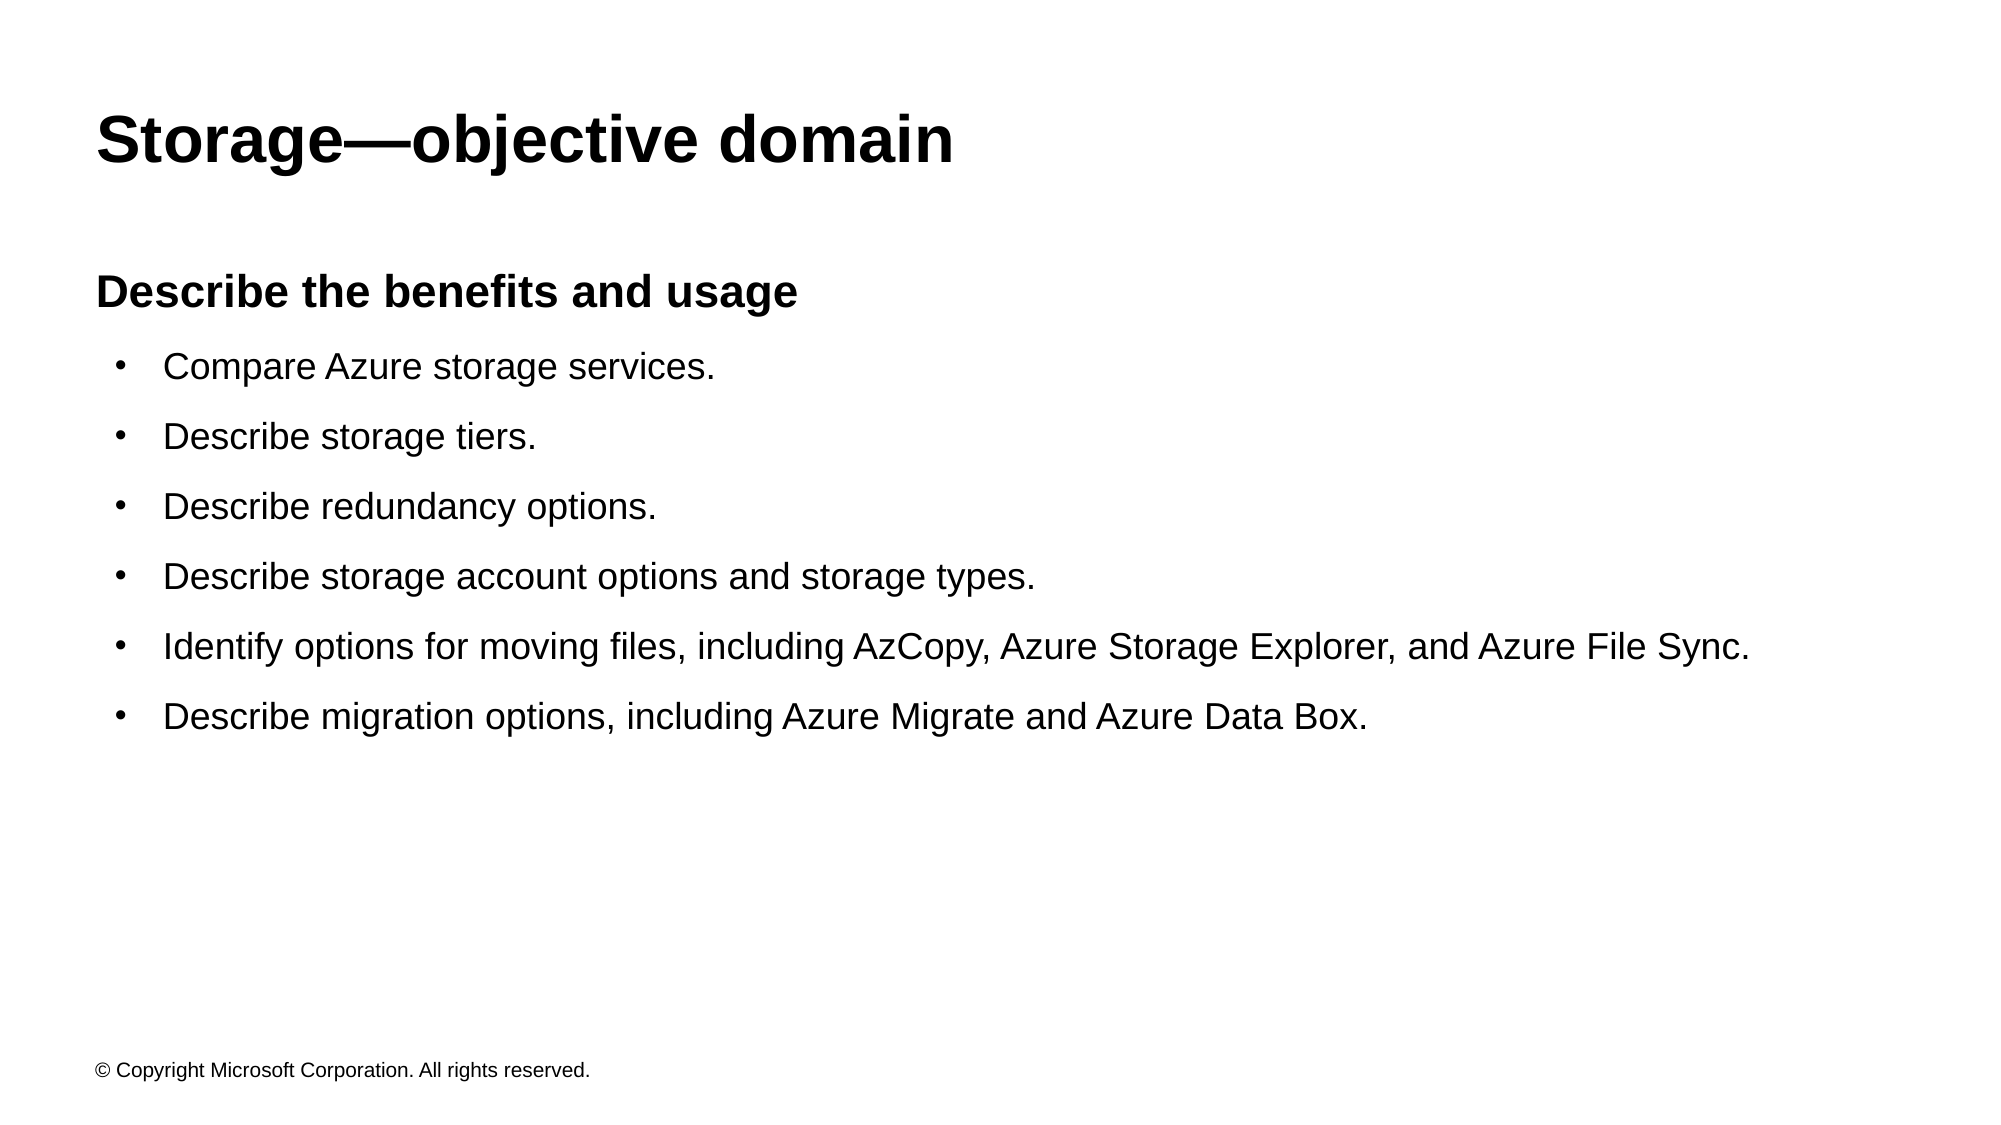

# Storage―objective domain
Describe the benefits and usage
Compare Azure storage services.
Describe storage tiers.
Describe redundancy options.
Describe storage account options and storage types.
Identify options for moving files, including AzCopy, Azure Storage Explorer, and Azure File Sync.
Describe migration options, including Azure Migrate and Azure Data Box.
© Copyright Microsoft Corporation. All rights reserved.